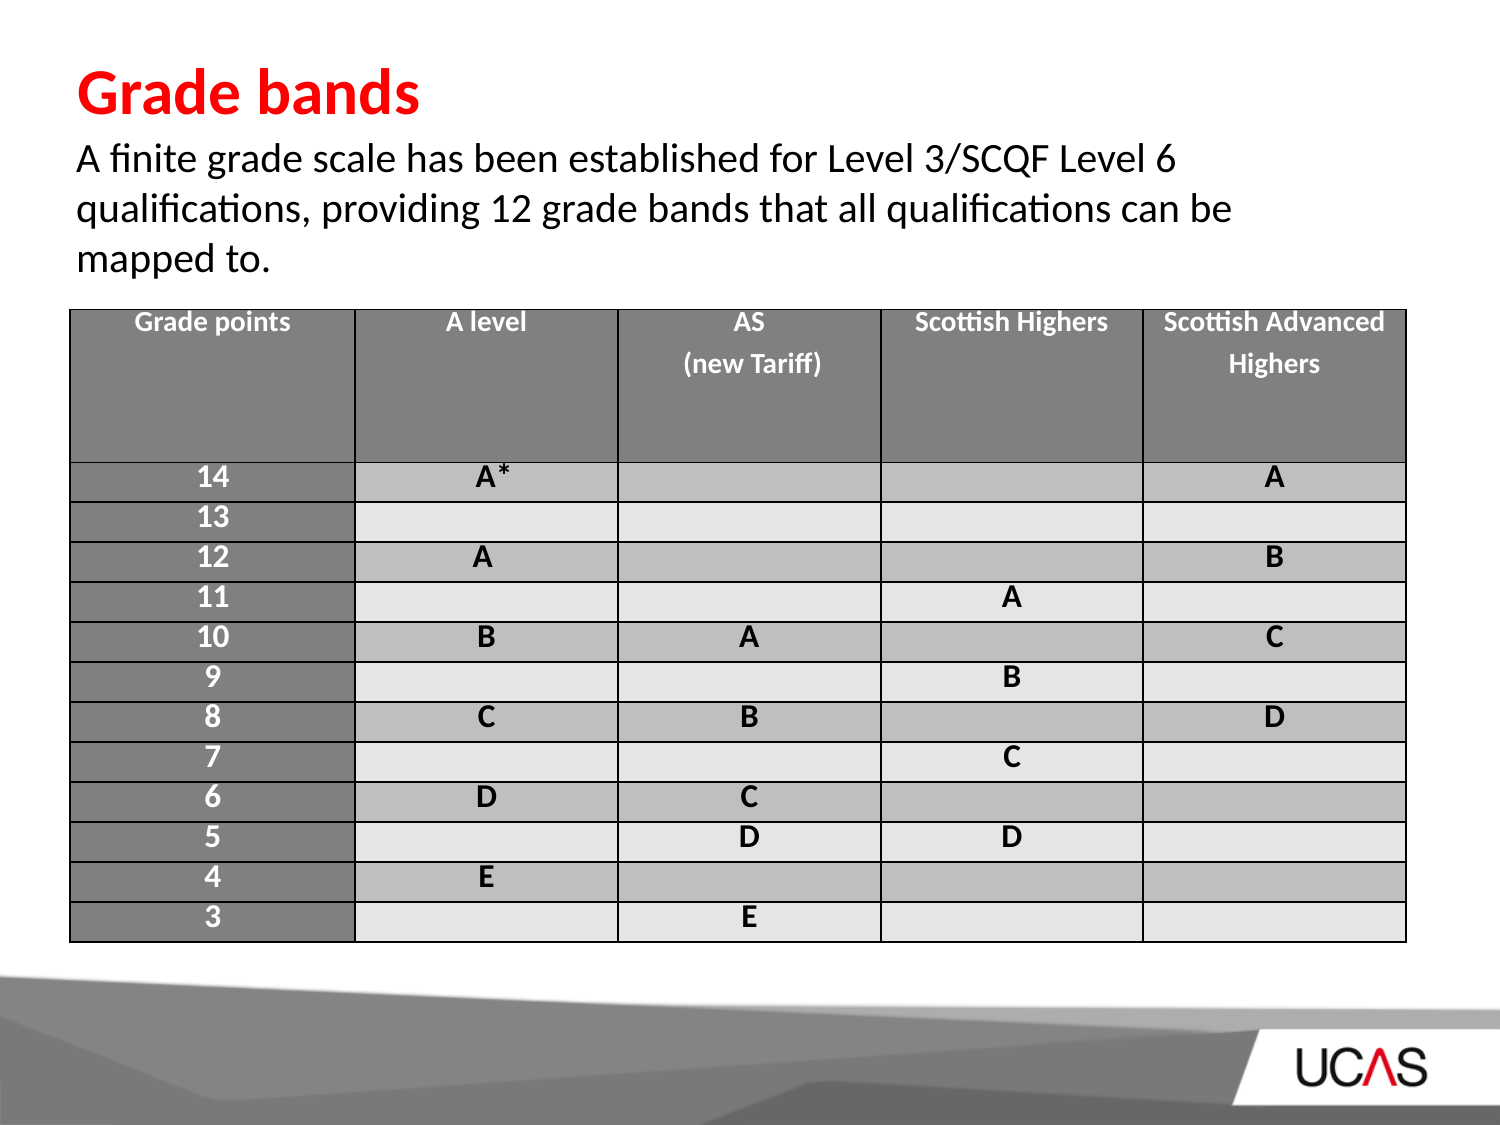

# Grade bands
A finite grade scale has been established for Level 3/SCQF Level 6 qualifications, providing 12 grade bands that all qualifications can be mapped to.

| Grade points | A level | AS (new Tariff) | Scottish Highers | Scottish Advanced Highers |
| --- | --- | --- | --- | --- |
| 14 | A\* |  |  | A |
| 13 |  |  |  |  |
| 12 | A |  |  | B |
| 11 |  |  | A |  |
| 10 | B | A |  | C |
| 9 |  |  | B |  |
| 8 | C | B |  | D |
| 7 |  |  | C |  |
| 6 | D | C |  |  |
| 5 |  | D | D |  |
| 4 | E |  |  |  |
| 3 |  | E |  |  |